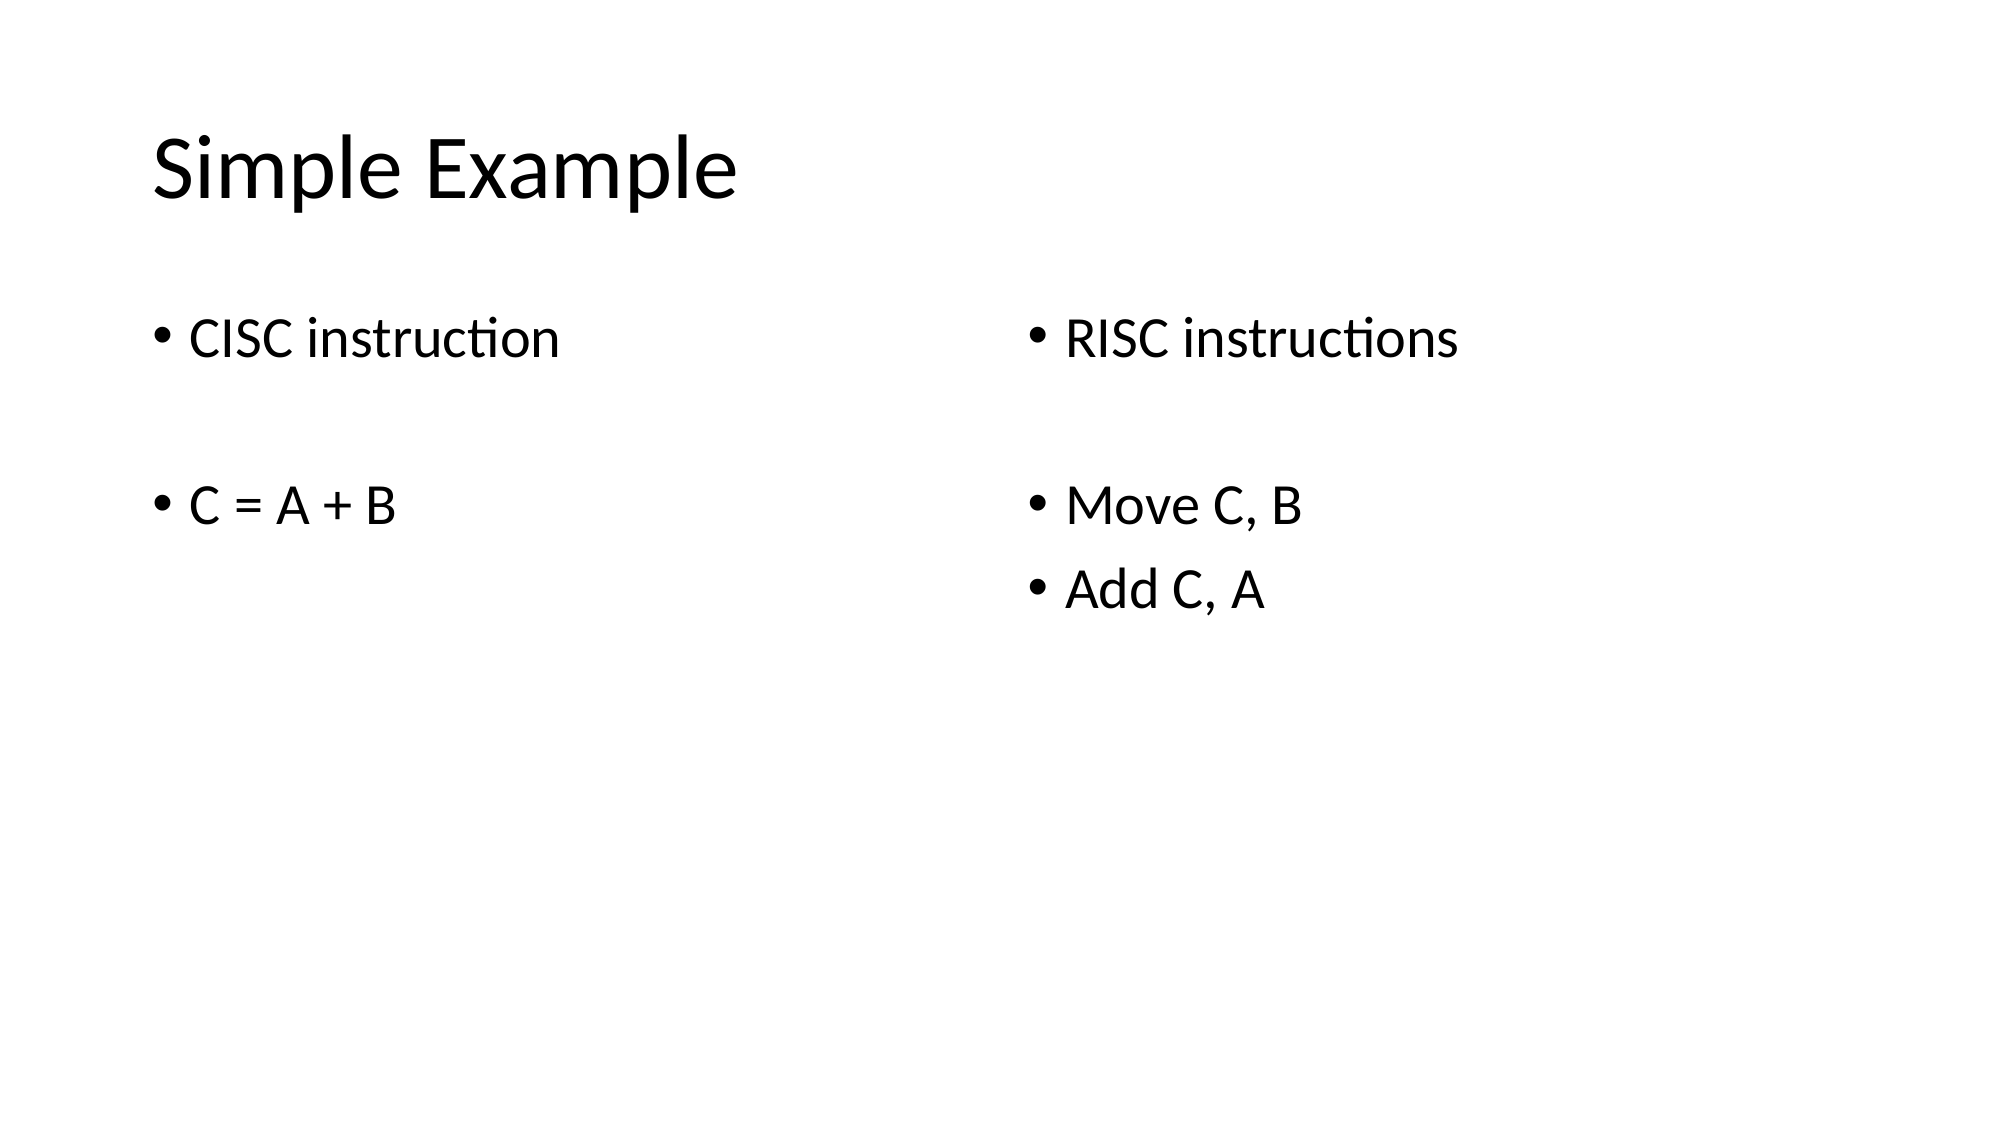

# Simple Example
CISC instruction

C = A + B
RISC instructions

Move C, B
Add C, A